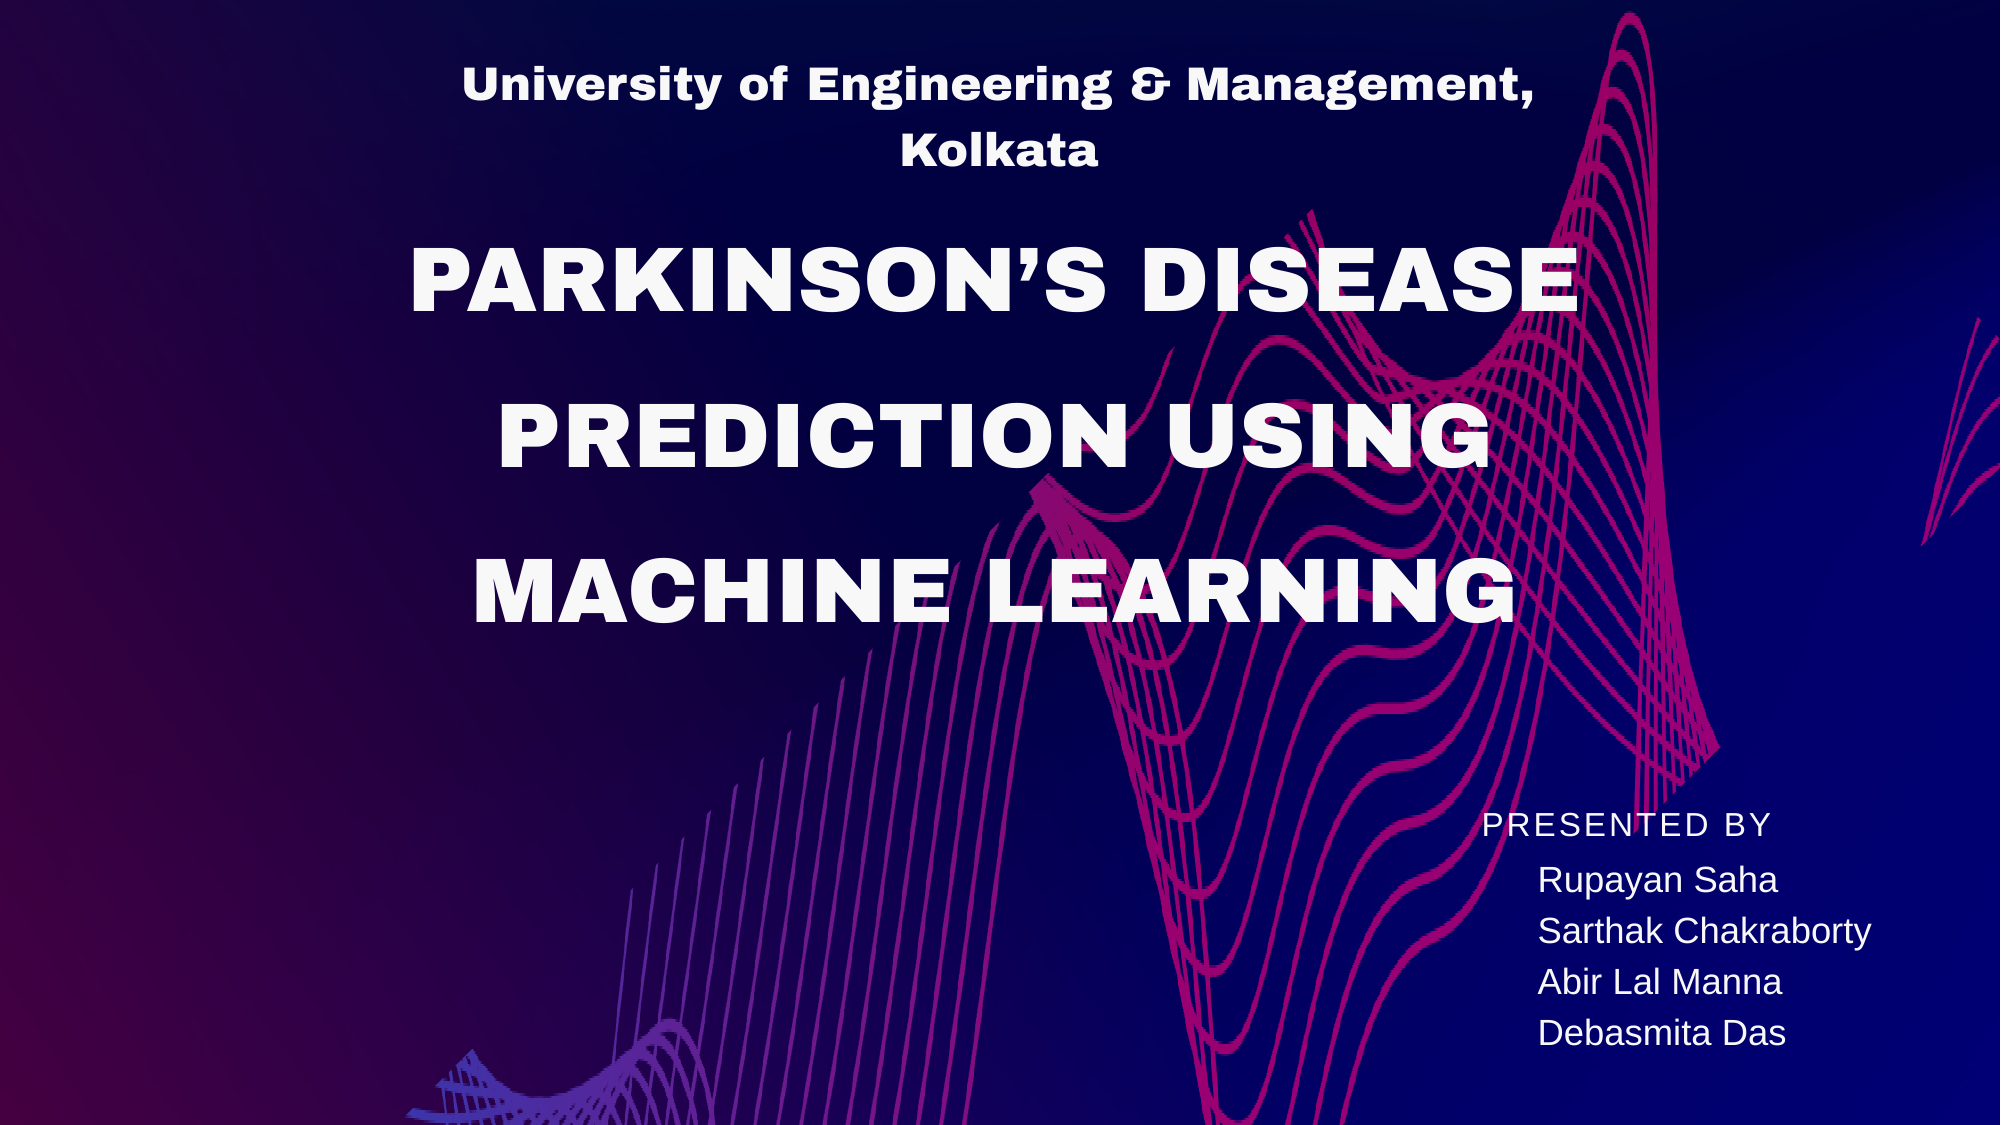

University of Engineering & Management, Kolkata
PARKINSON’S DISEASE PREDICTION USING MACHINE LEARNING

PRESENTED BY
Rupayan Saha
Sarthak Chakraborty
Abir Lal Manna
Debasmita Das